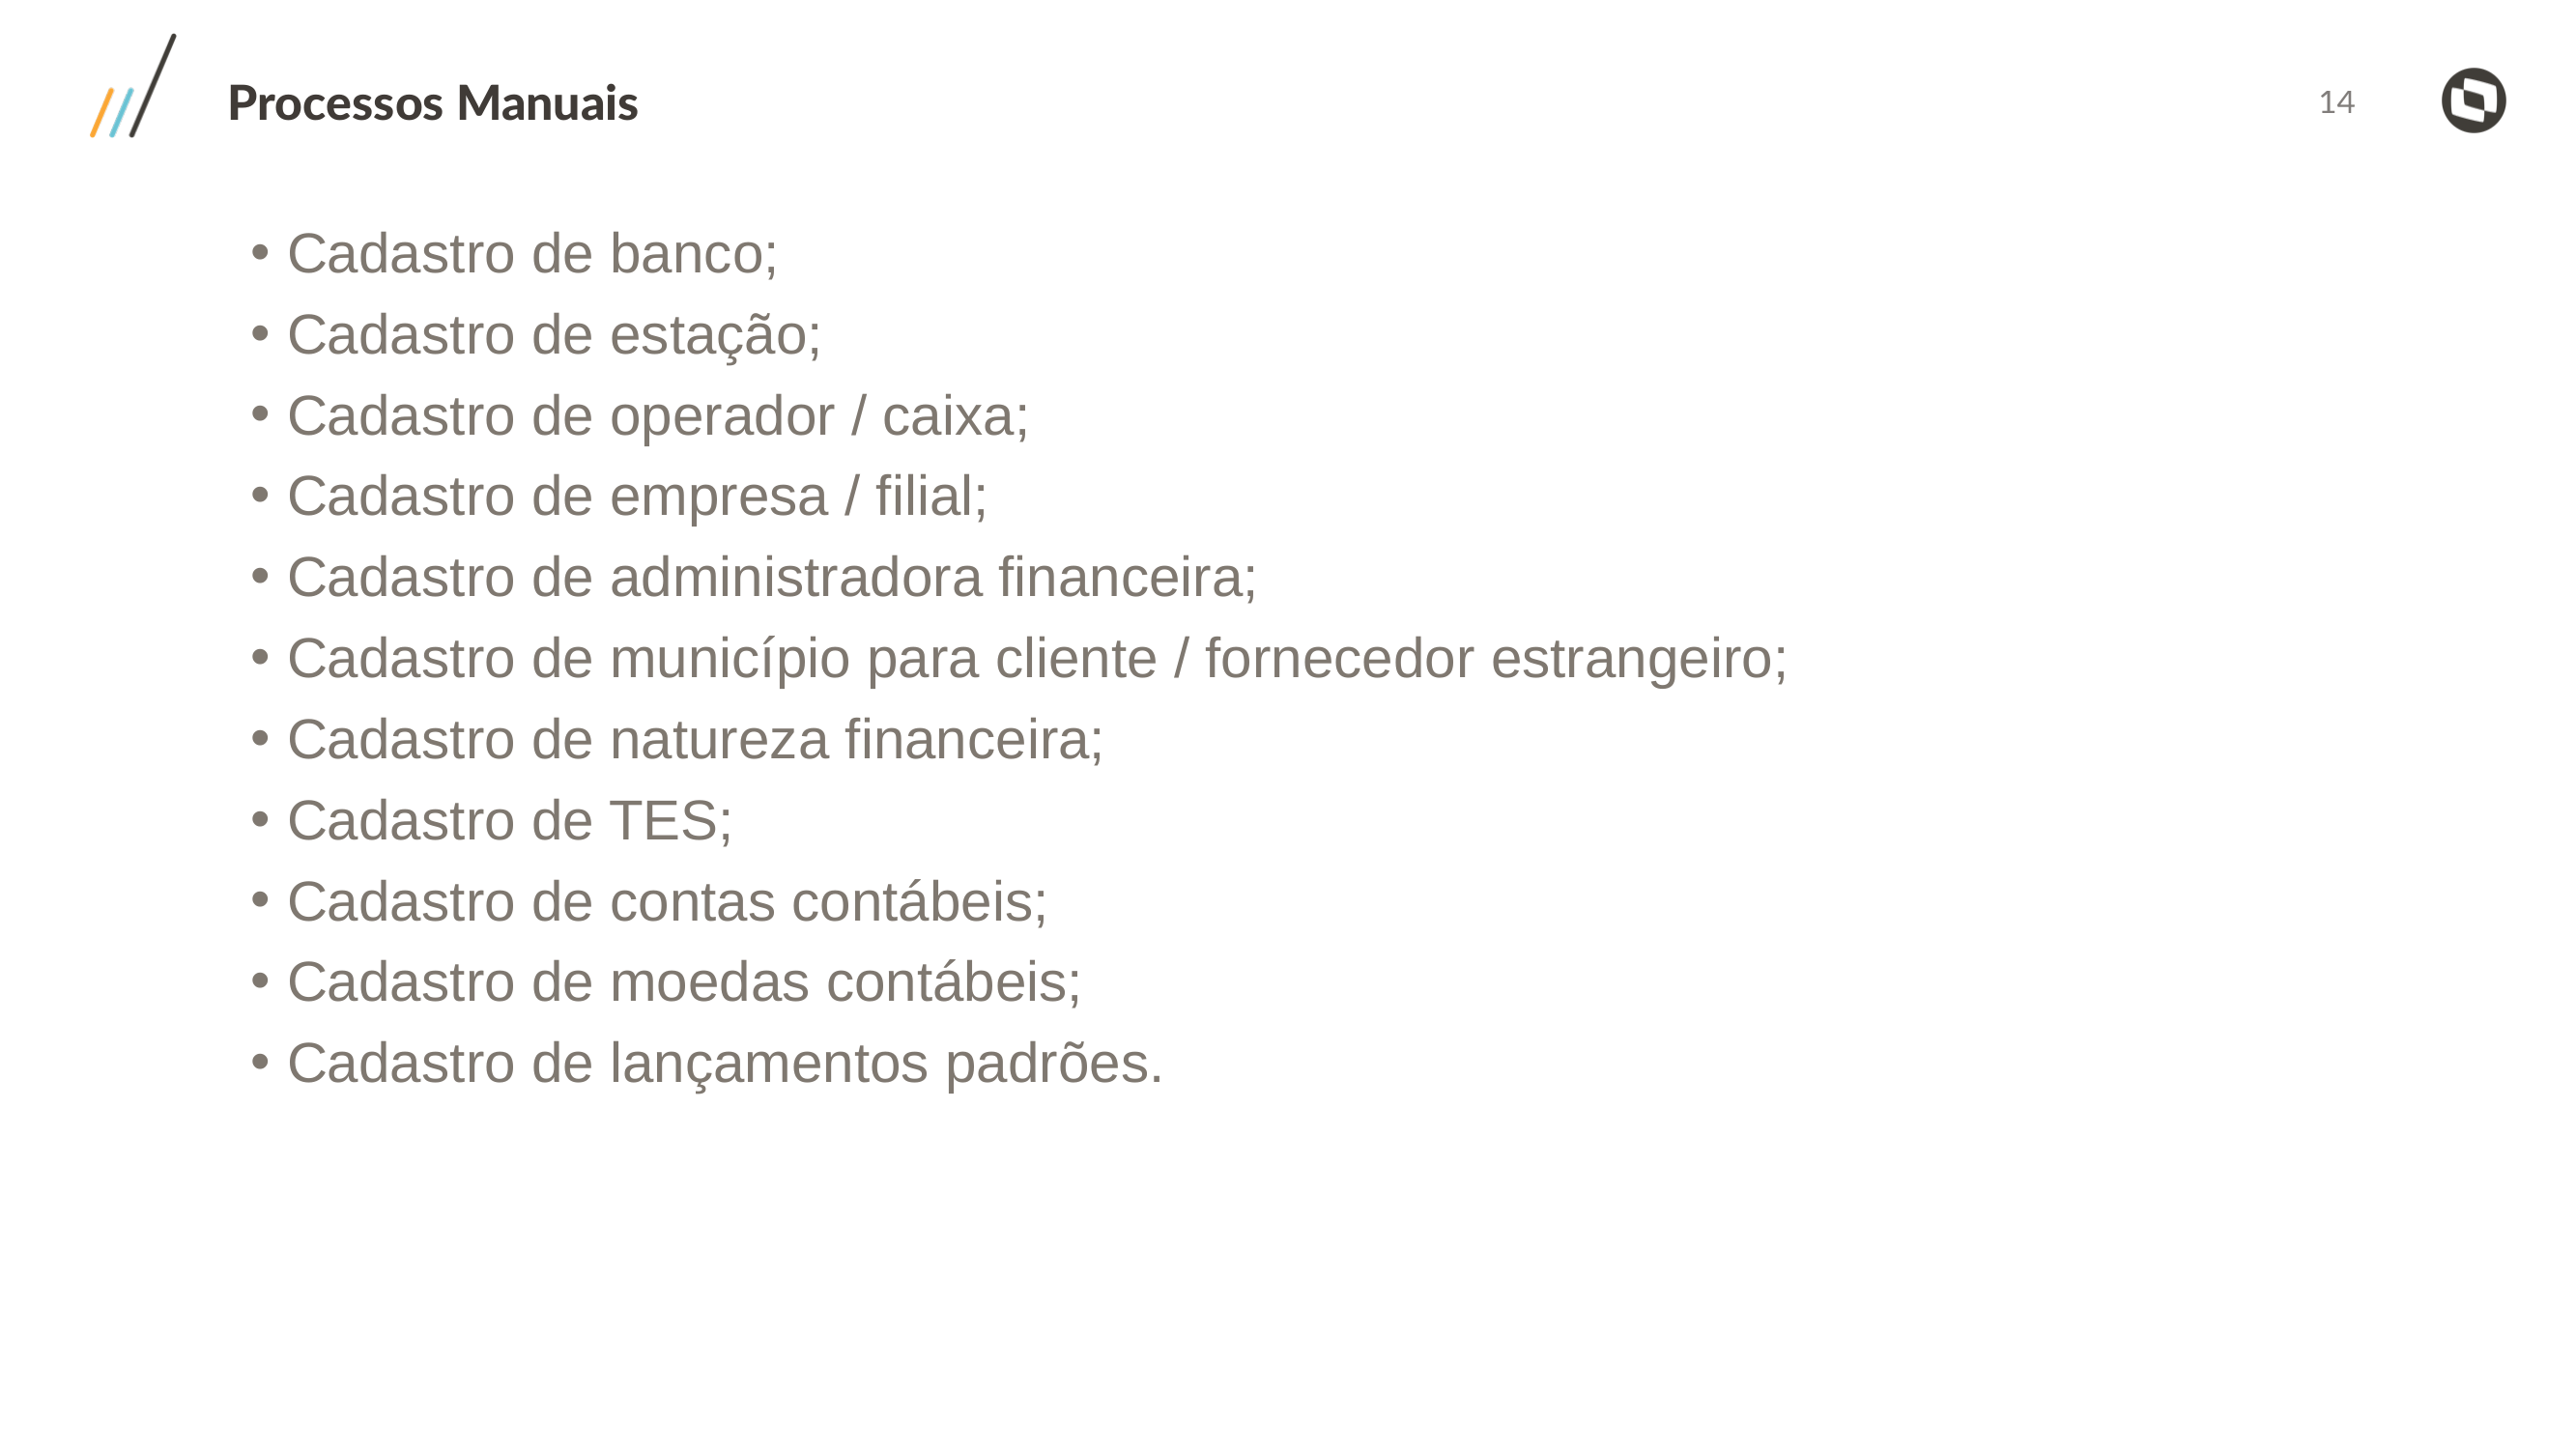

Processos Manuais
Cadastro de banco;
Cadastro de estação;
Cadastro de operador / caixa;
Cadastro de empresa / filial;
Cadastro de administradora financeira;
Cadastro de município para cliente / fornecedor estrangeiro;
Cadastro de natureza financeira;
Cadastro de TES;
Cadastro de contas contábeis;
Cadastro de moedas contábeis;
Cadastro de lançamentos padrões.